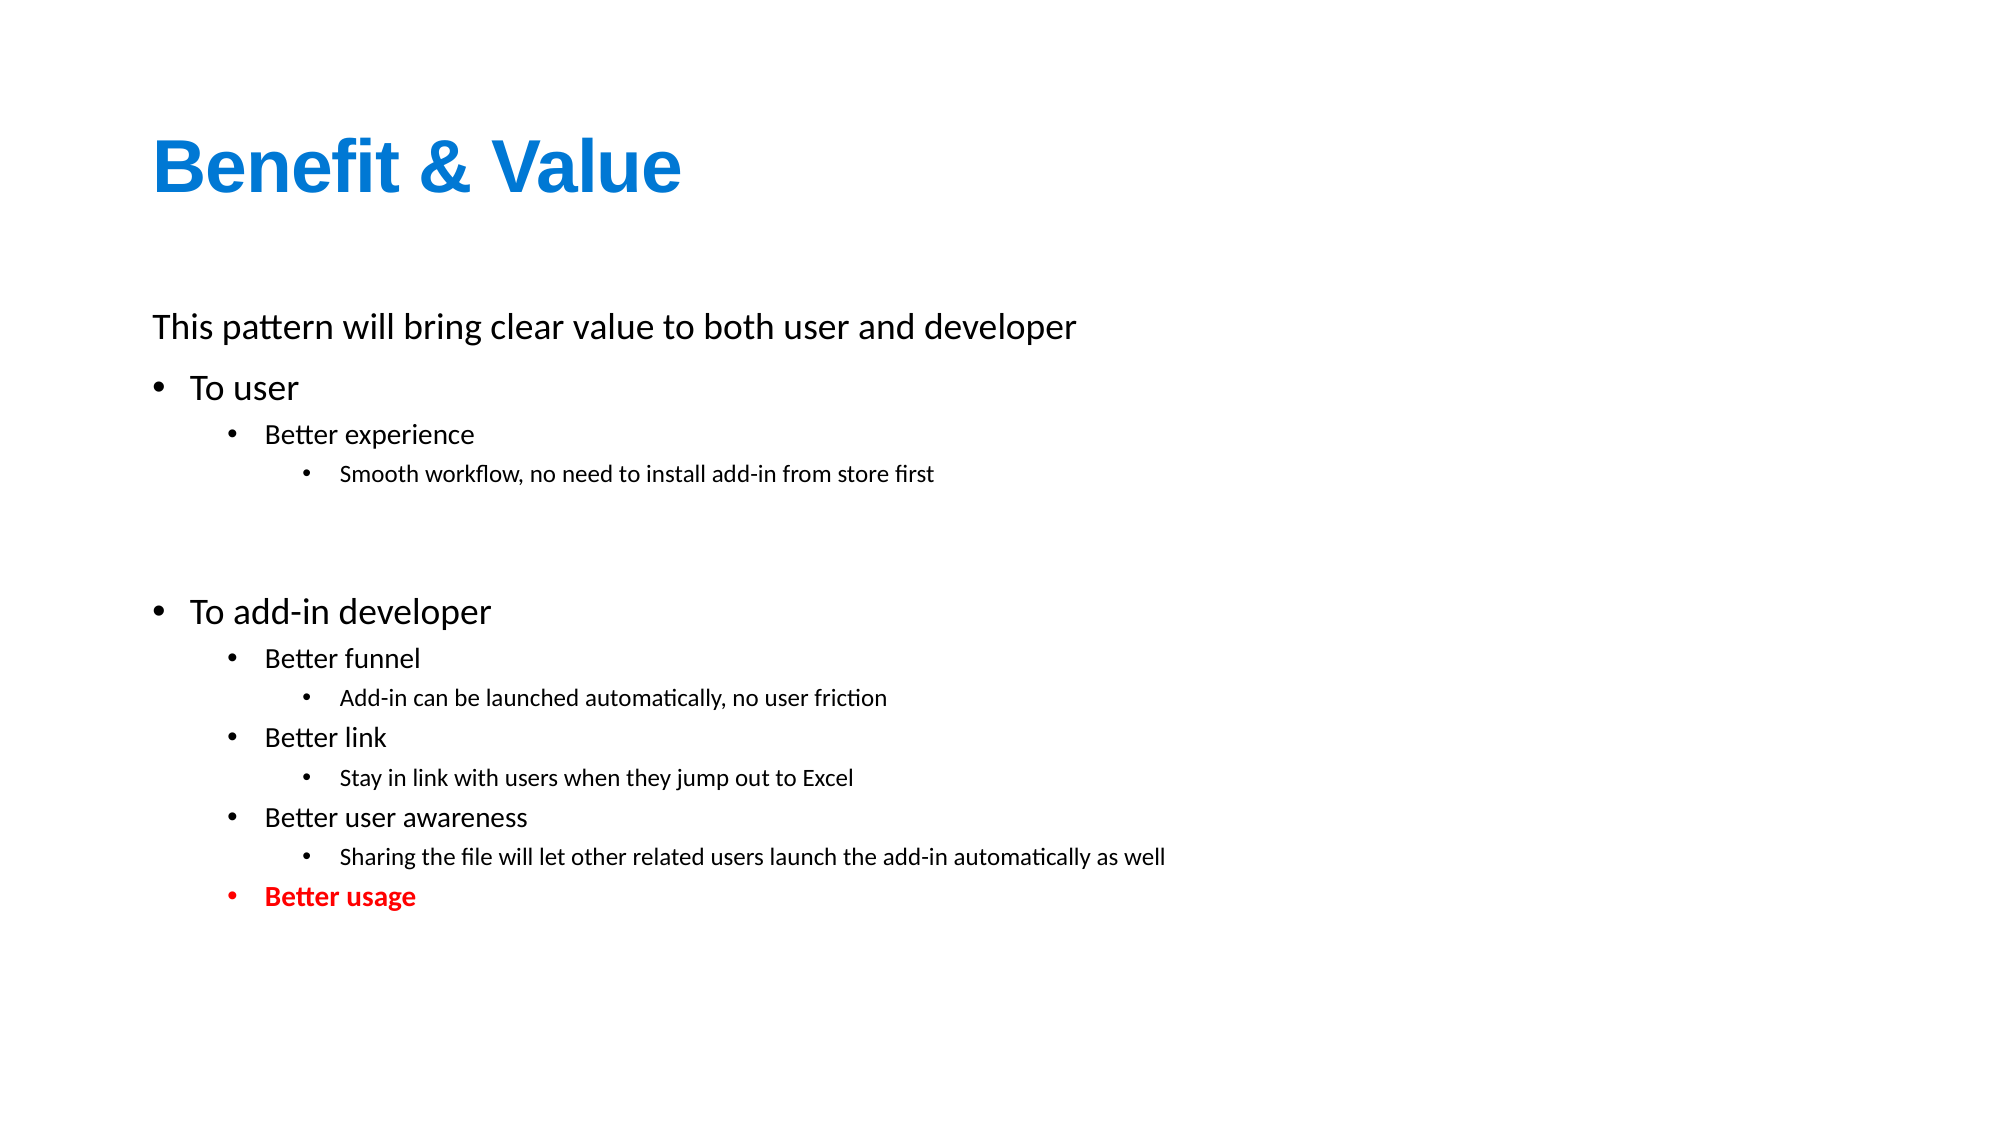

# Benefit & Value
This pattern will bring clear value to both user and developer
To user
Better experience
Smooth workflow, no need to install add-in from store first

To add-in developer
Better funnel
Add-in can be launched automatically, no user friction
Better link
Stay in link with users when they jump out to Excel
Better user awareness
Sharing the file will let other related users launch the add-in automatically as well
Better usage